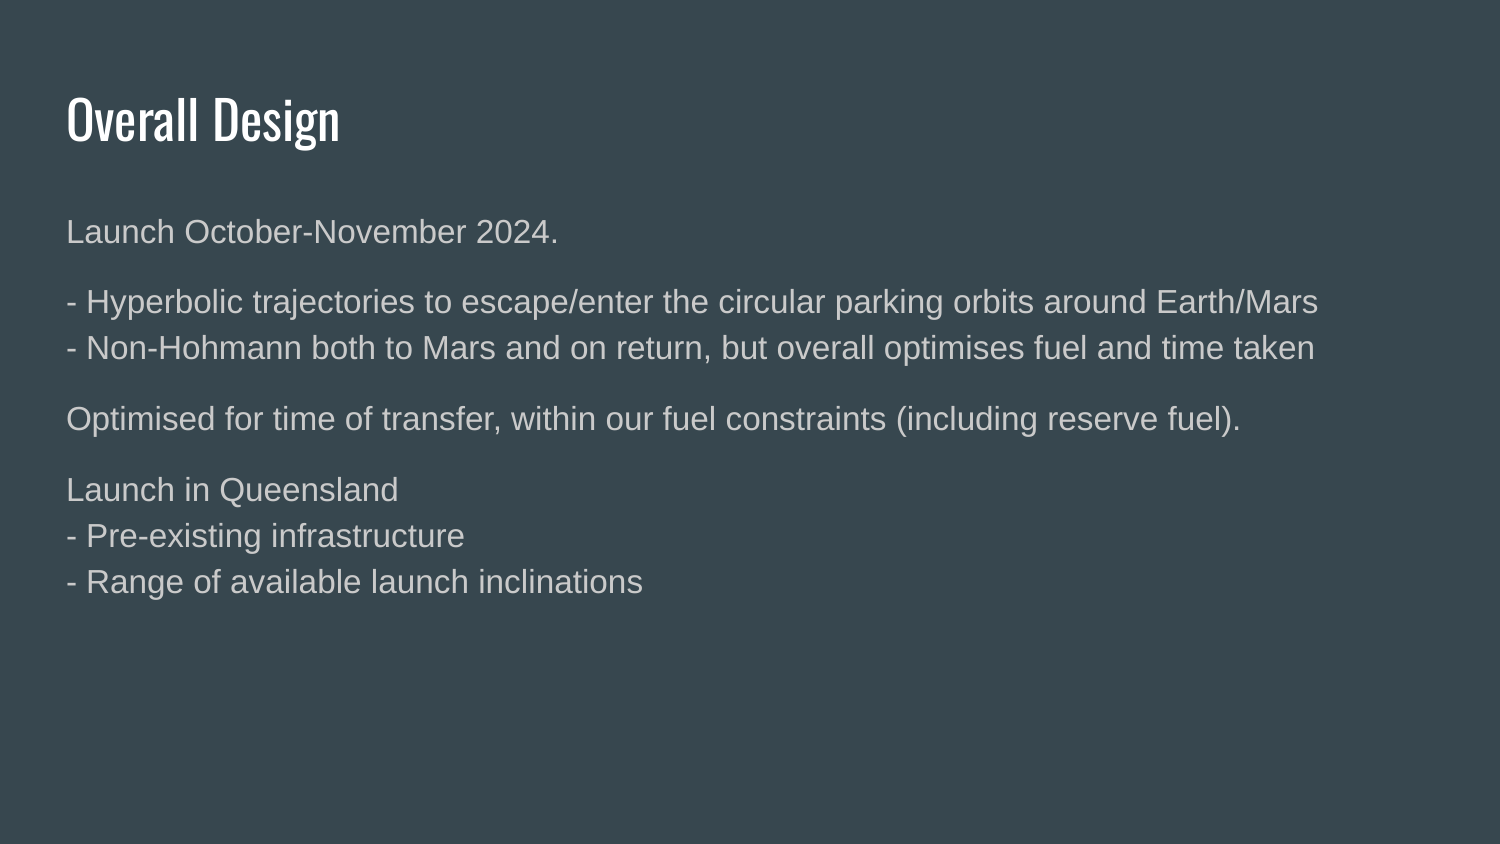

# Overall Design
Launch October-November 2024.
- Hyperbolic trajectories to escape/enter the circular parking orbits around Earth/Mars
- Non-Hohmann both to Mars and on return, but overall optimises fuel and time taken
Optimised for time of transfer, within our fuel constraints (including reserve fuel).
Launch in Queensland
- Pre-existing infrastructure
- Range of available launch inclinations